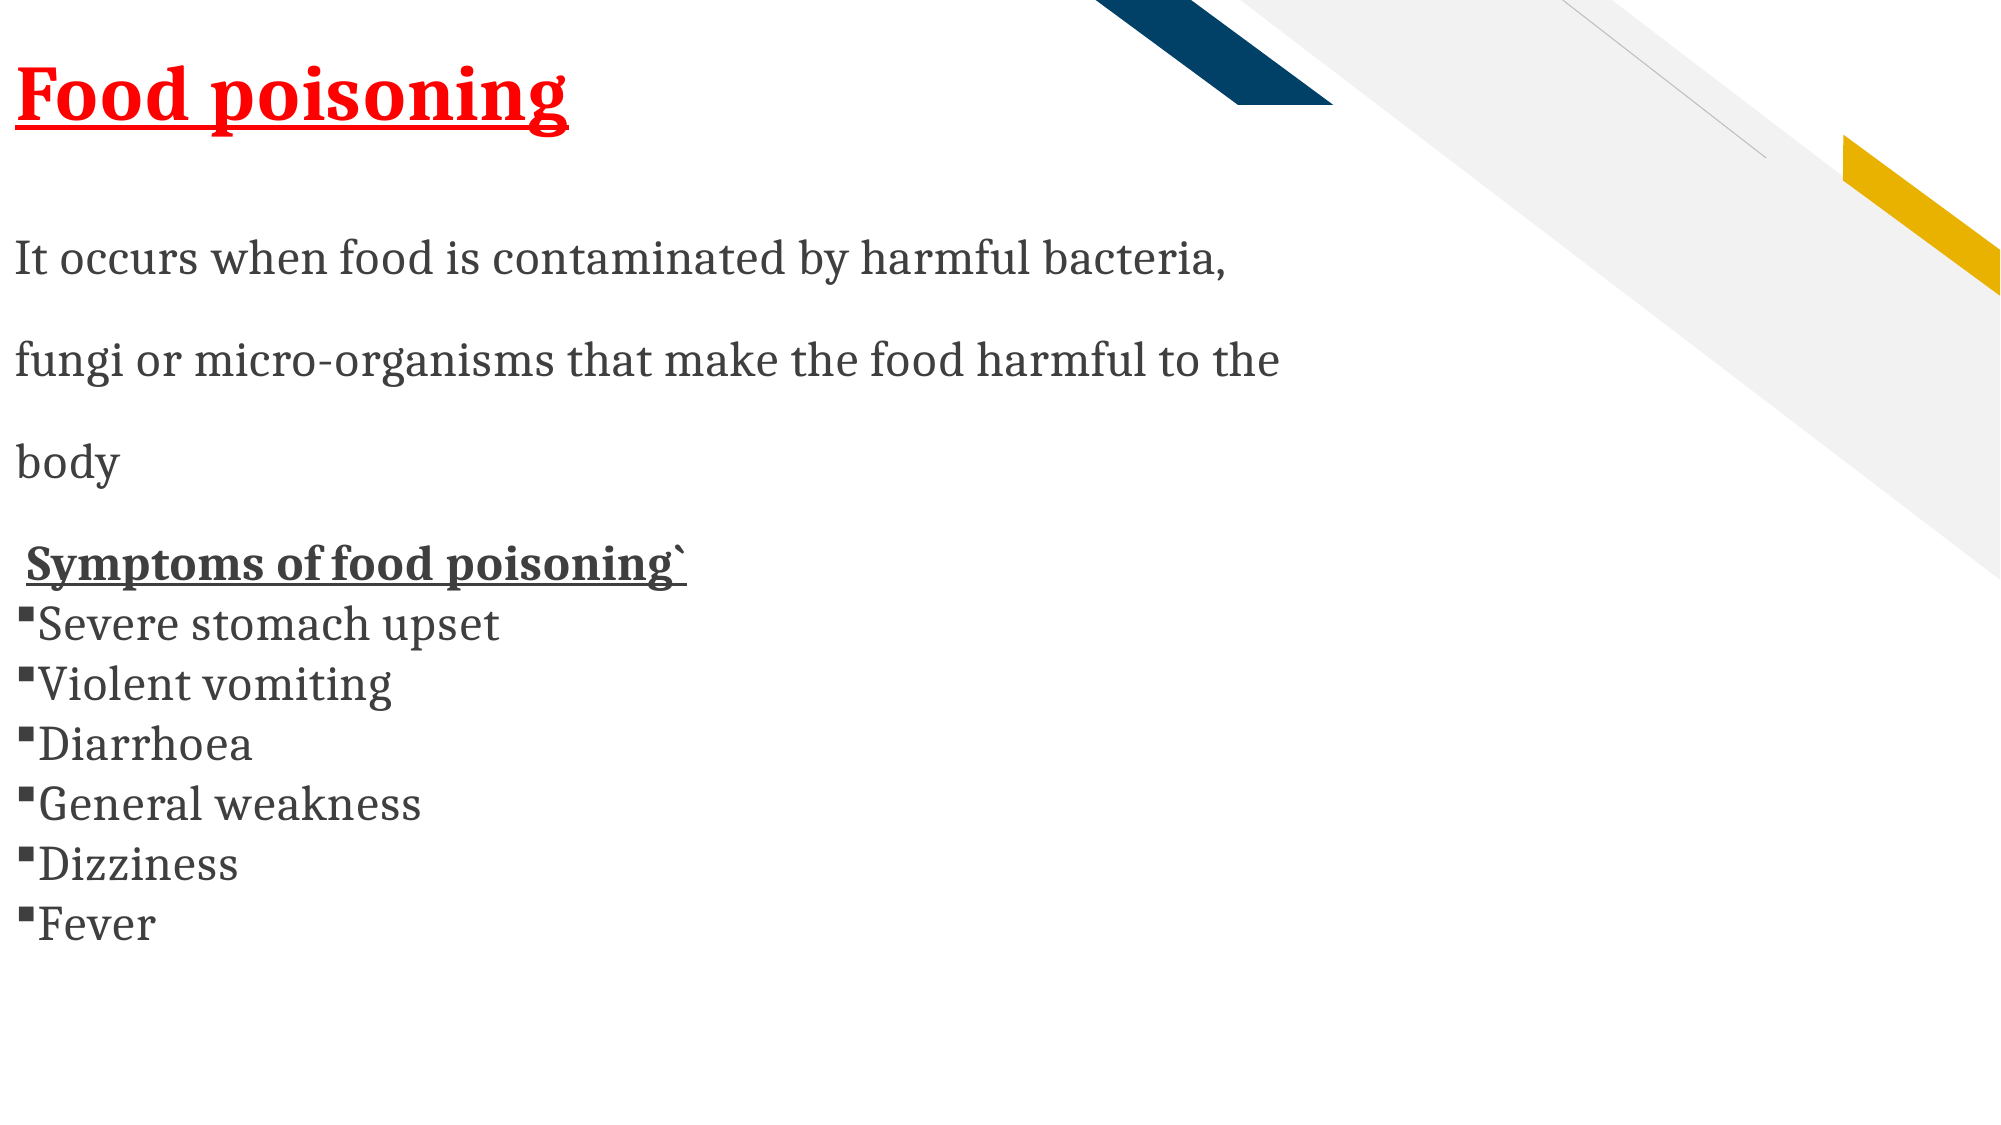

Food poisoning
It occurs when food is contaminated by harmful bacteria, fungi or micro-organisms that make the food harmful to the body
 Symptoms of food poisoning`
Severe stomach upset
Violent vomiting
Diarrhoea
General weakness
Dizziness
Fever